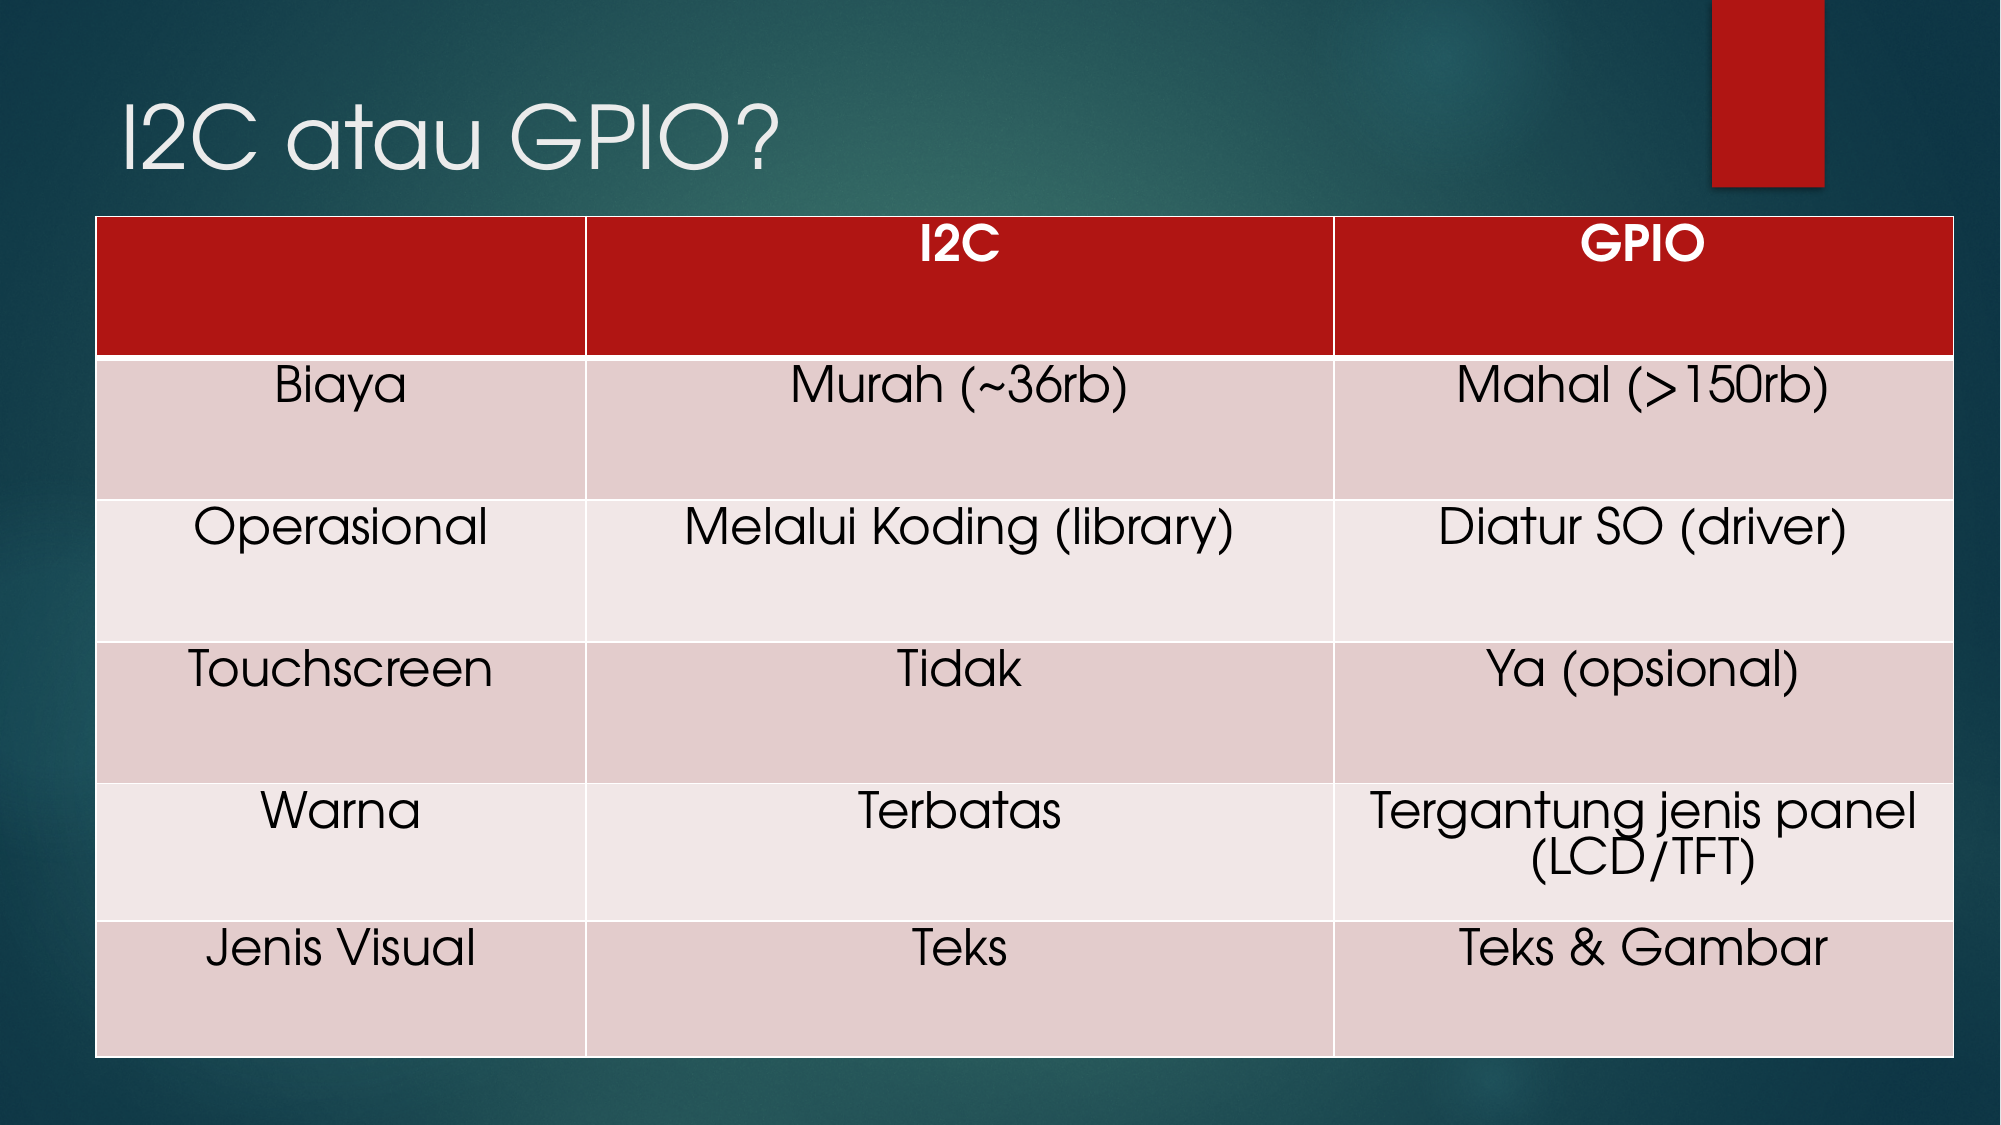

I2C atau GPIO?
|  | I2C | GPIO |
| --- | --- | --- |
| Biaya | Murah (~36rb) | Mahal (>150rb) |
| Operasional | Melalui Koding (library) | Diatur SO (driver) |
| Touchscreen | Tidak | Ya (opsional) |
| Warna | Terbatas | Tergantung jenis panel (LCD/TFT) |
| Jenis Visual | Teks | Teks & Gambar |